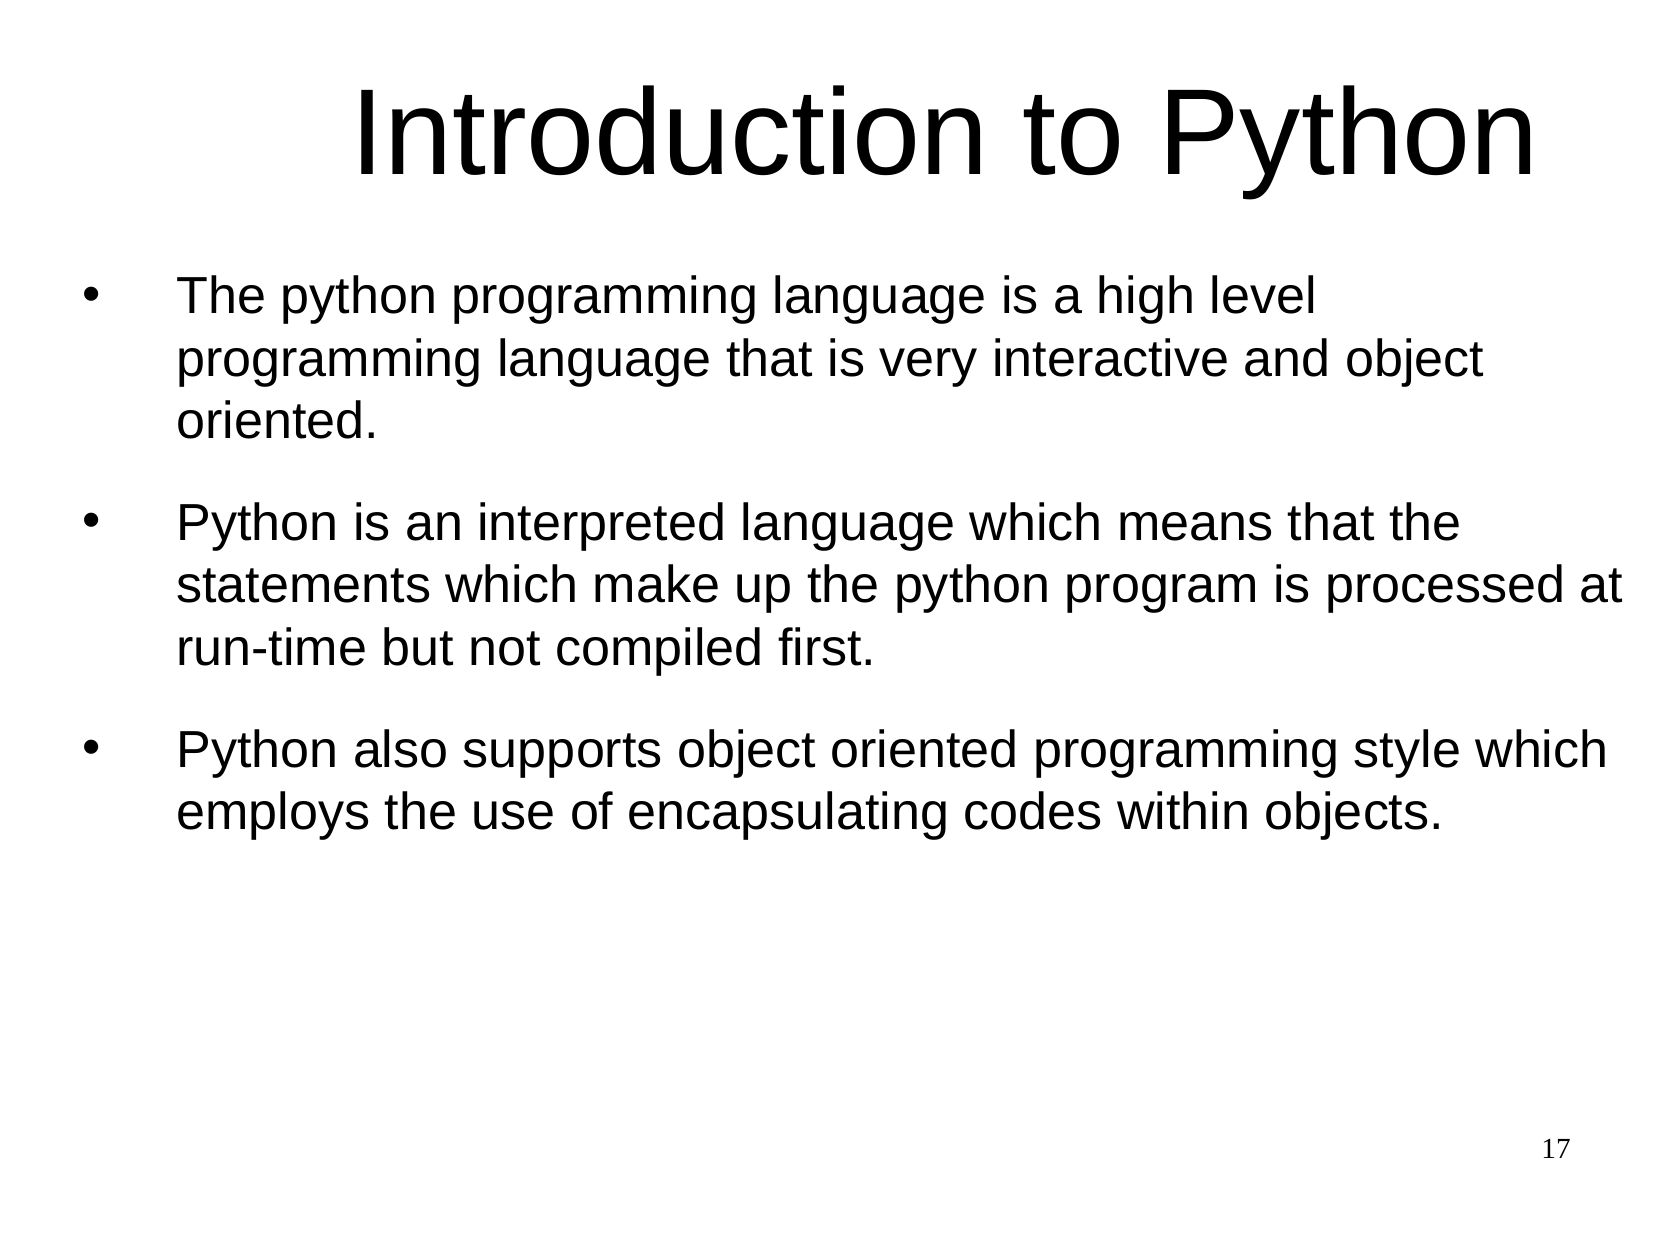

# Introduction to Python
The python programming language is a high level programming language that is very interactive and object oriented.
Python is an interpreted language which means that the statements which make up the python program is processed at run-time but not compiled first.
Python also supports object oriented programming style which employs the use of encapsulating codes within objects.
17